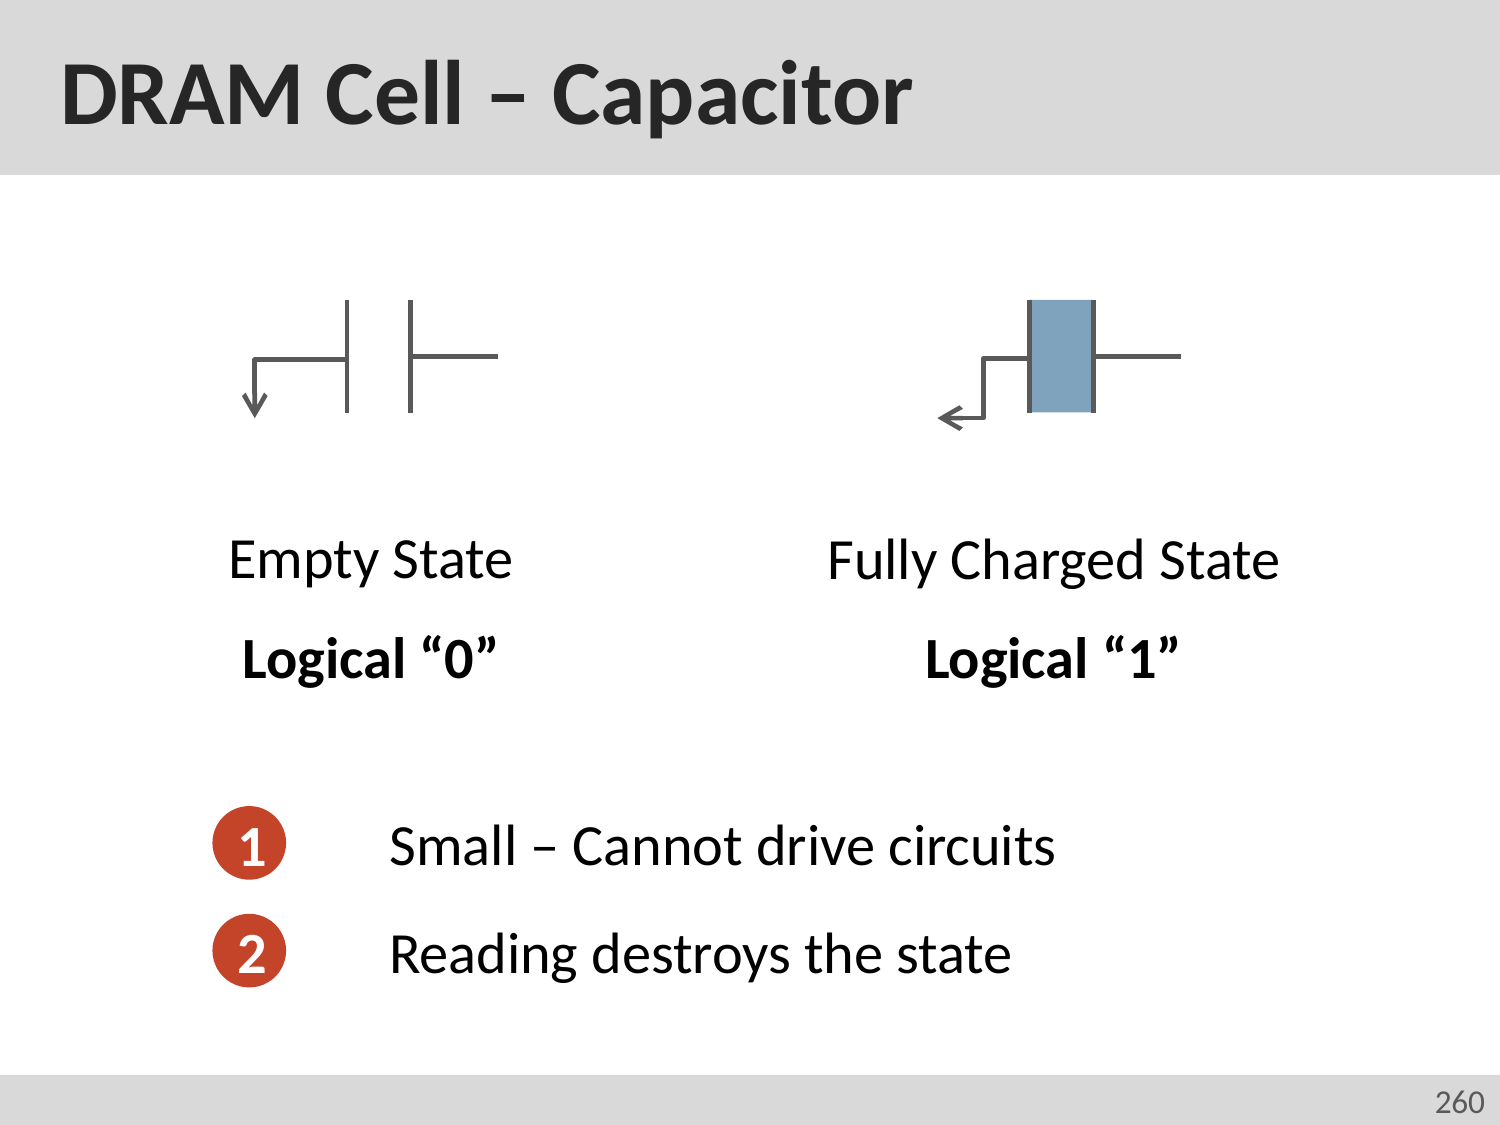

# DRAM Cell – Capacitor

Empty State
Fully Charged State
Logical “0”
Logical “1”
Small – Cannot drive circuits
1
Reading destroys the state
2
260